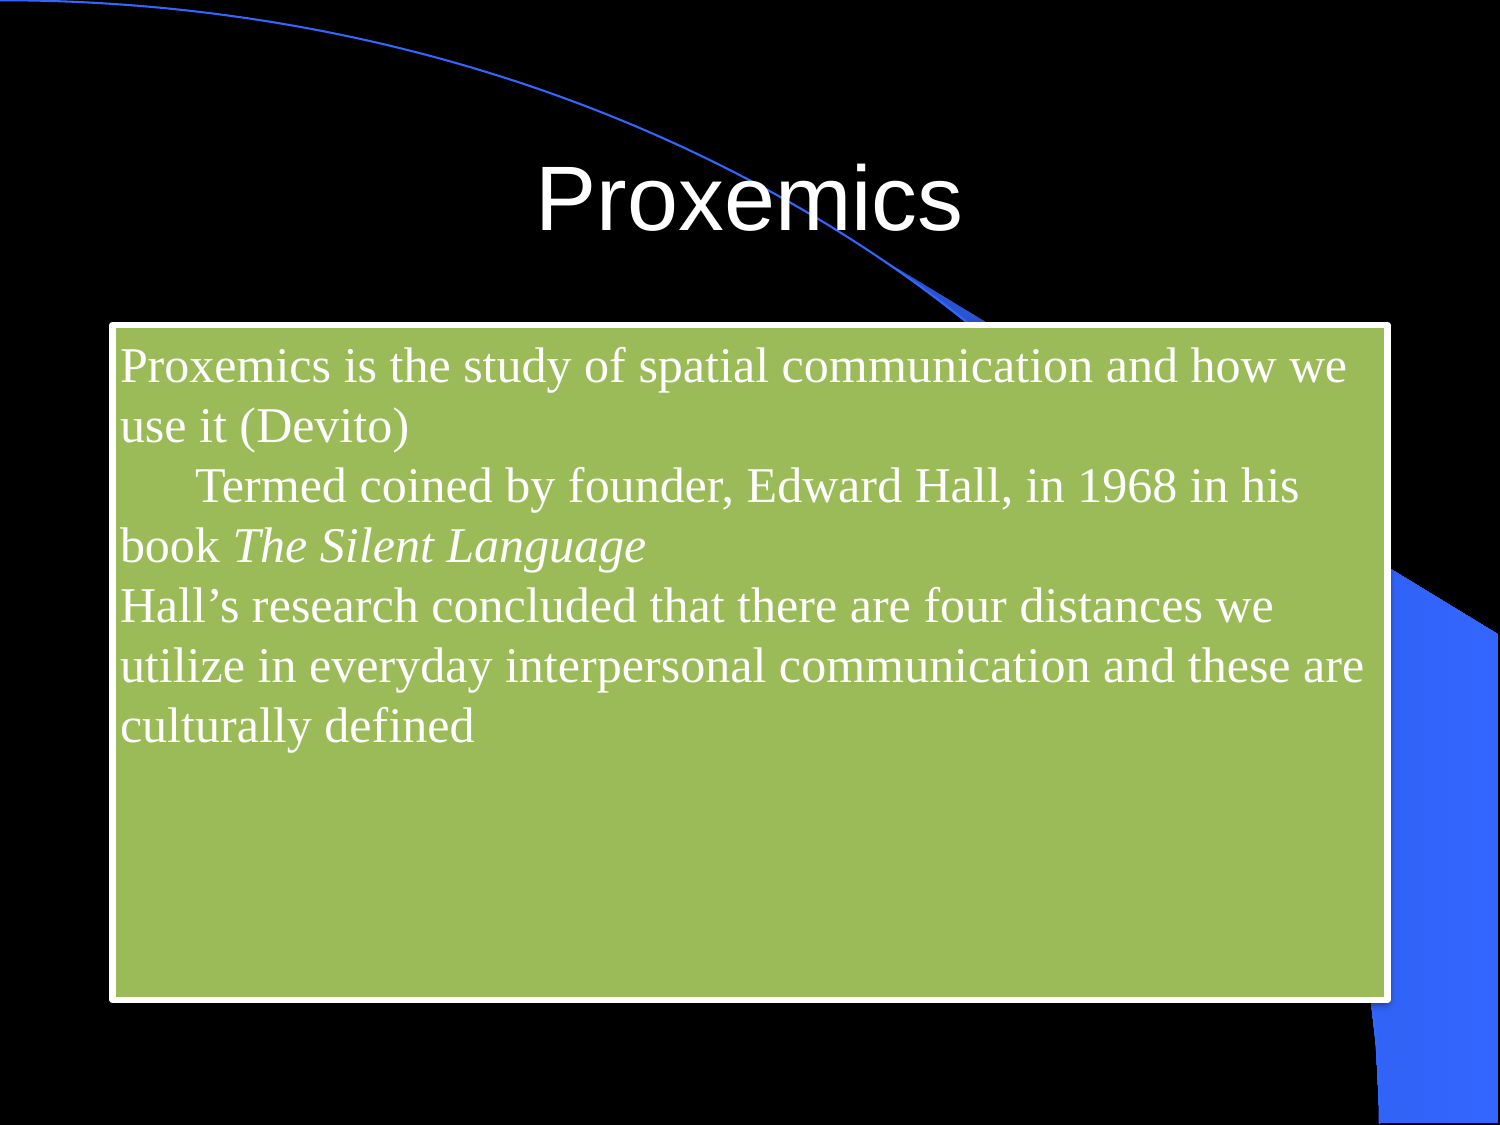

# Proxemics
Proxemics is the study of spatial communication and how we use it (Devito)
Termed coined by founder, Edward Hall, in 1968 in his book The Silent Language
Hall’s research concluded that there are four distances we utilize in everyday interpersonal communication and these are culturally defined